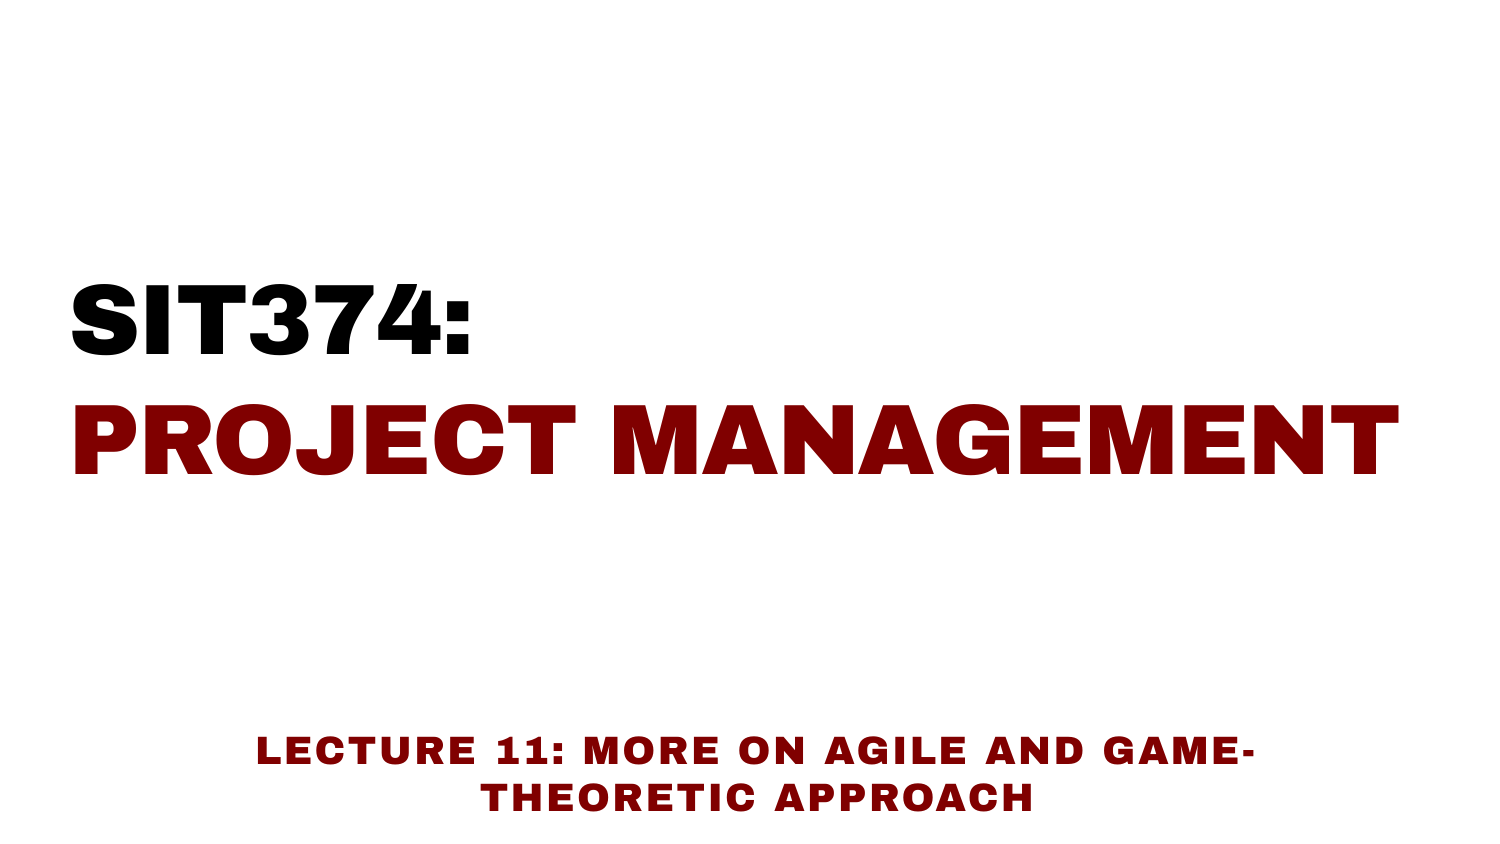

# SIT374: Project Management
Lecture 11: More on agile and game-theoretic approach